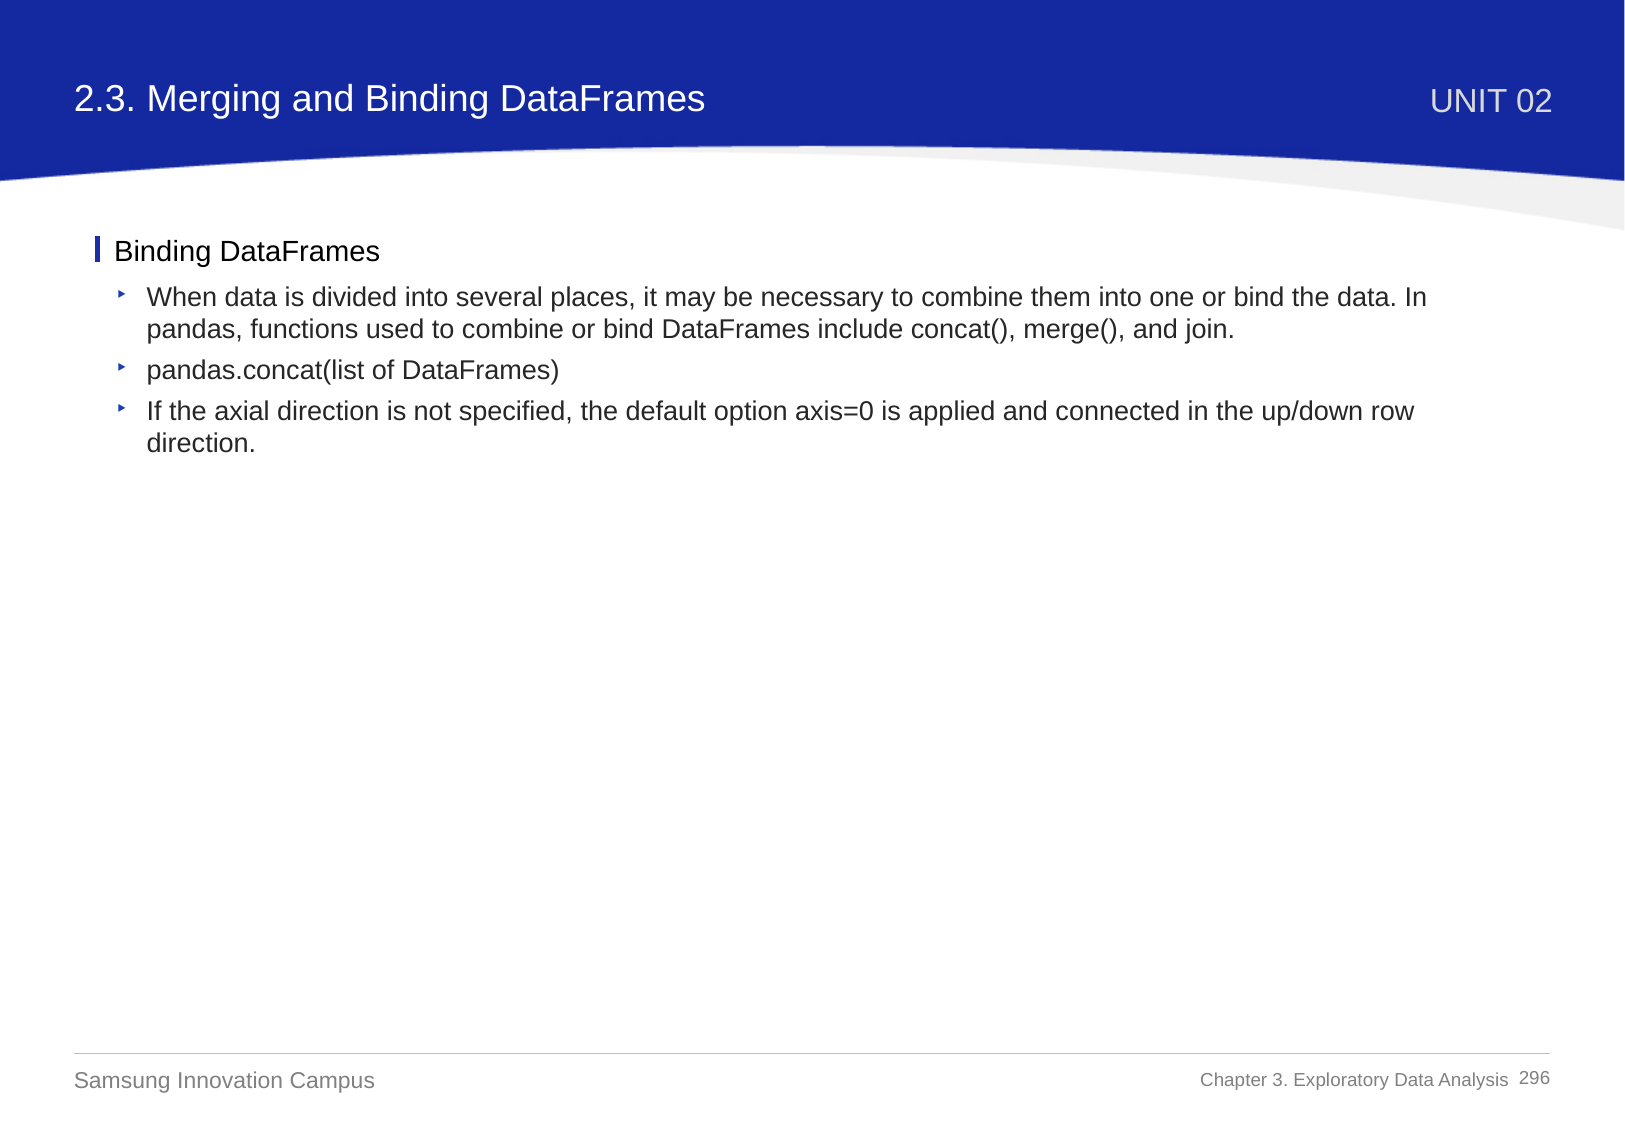

2.3. Merging and Binding DataFrames
UNIT 02
Binding DataFrames
When data is divided into several places, it may be necessary to combine them into one or bind the data. In pandas, functions used to combine or bind DataFrames include concat(), merge(), and join.
pandas.concat(list of DataFrames)
If the axial direction is not specified, the default option axis=0 is applied and connected in the up/down row direction.